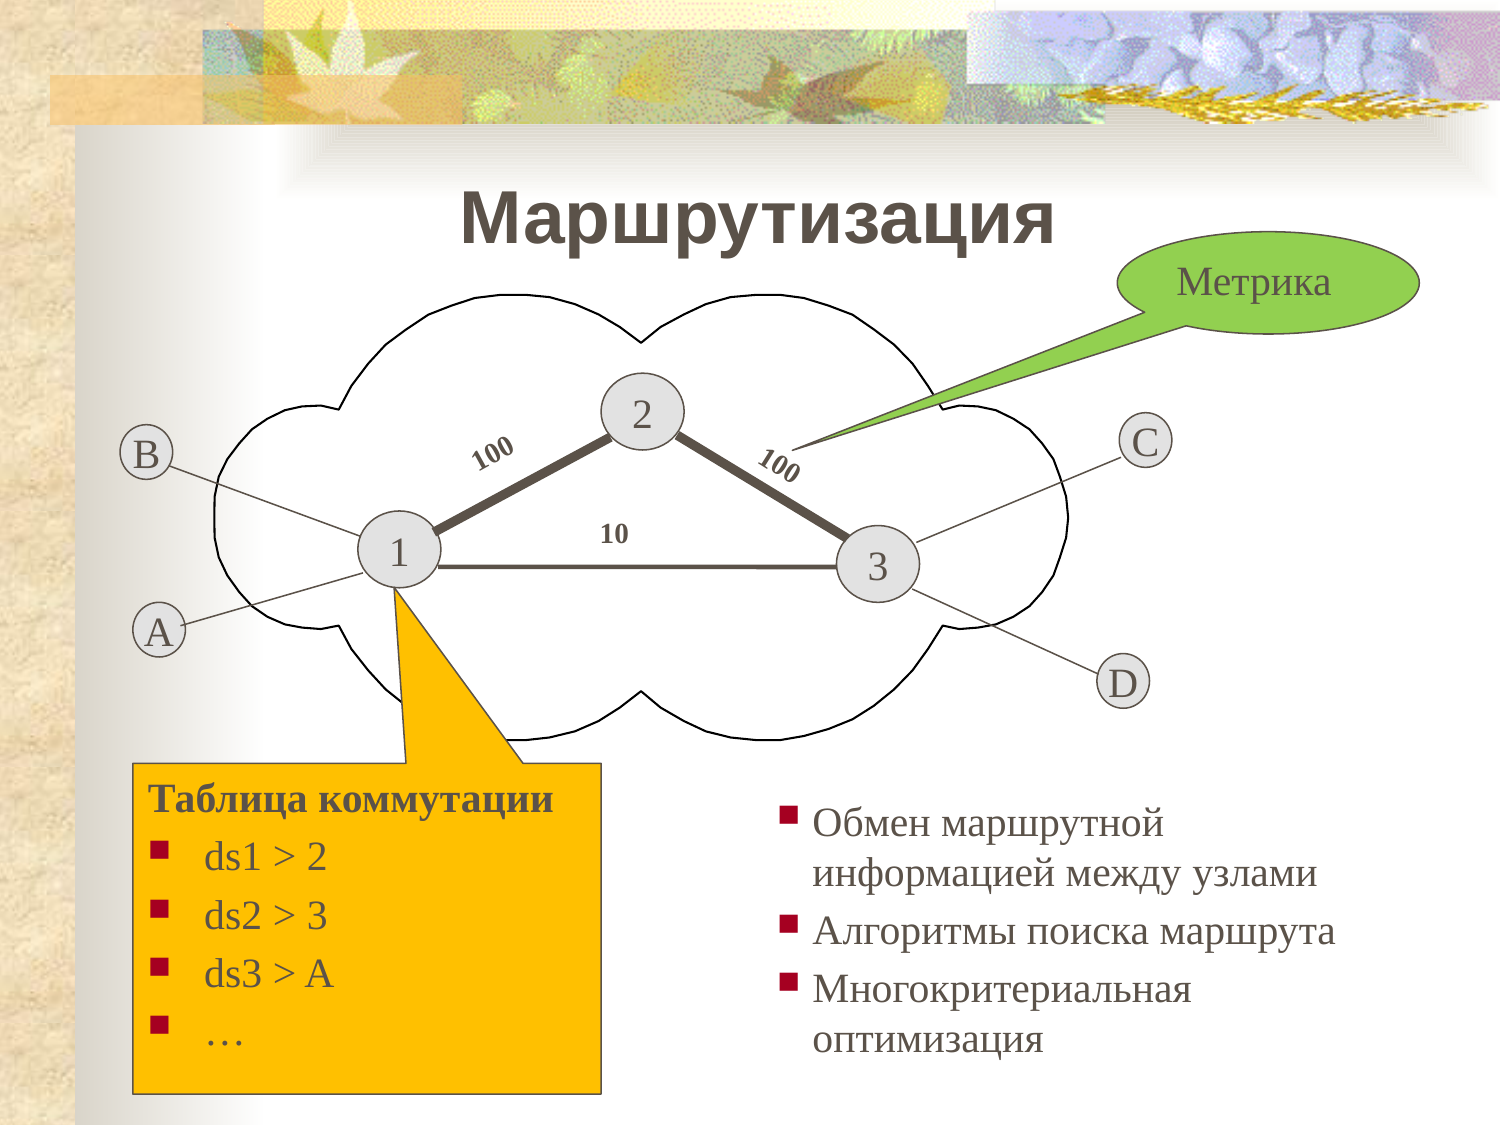

Маршрутизация
Метрика

2
C
100
B

100

10
1
3

A
D
Таблица коммутации
ds1 > 2
ds2 > 3
ds3 > A
…

Обмен маршрутной информацией между узлами
Алгоритмы поиска маршрута
Многокритериальная оптимизация